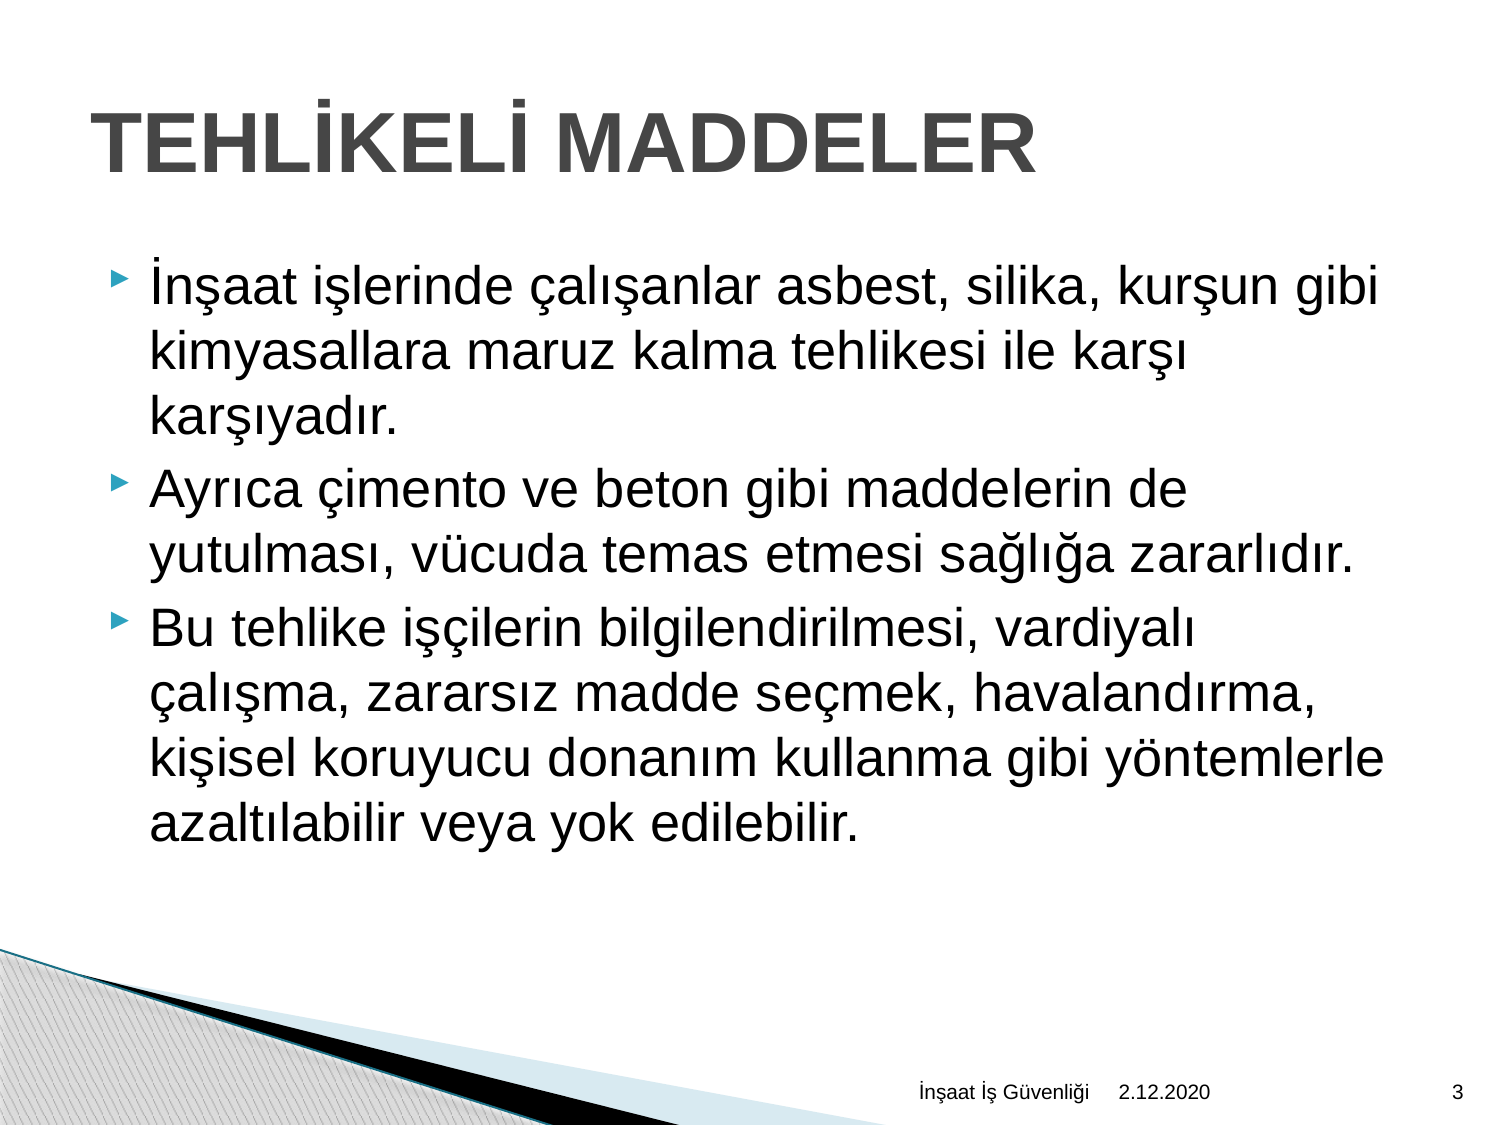

TEHLİKELİ MADDELER
İnşaat işlerinde çalışanlar asbest, silika, kurşun gibi kimyasallara maruz kalma tehlikesi ile karşı karşıyadır.
Ayrıca çimento ve beton gibi maddelerin de yutulması, vücuda temas etmesi sağlığa zararlıdır.
Bu tehlike işçilerin bilgilendirilmesi, vardiyalı çalışma, zararsız madde seçmek, havalandırma, kişisel koruyucu donanım kullanma gibi yöntemlerle azaltılabilir veya yok edilebilir.
İnşaat İş Güvenliği
2.12.2020
3